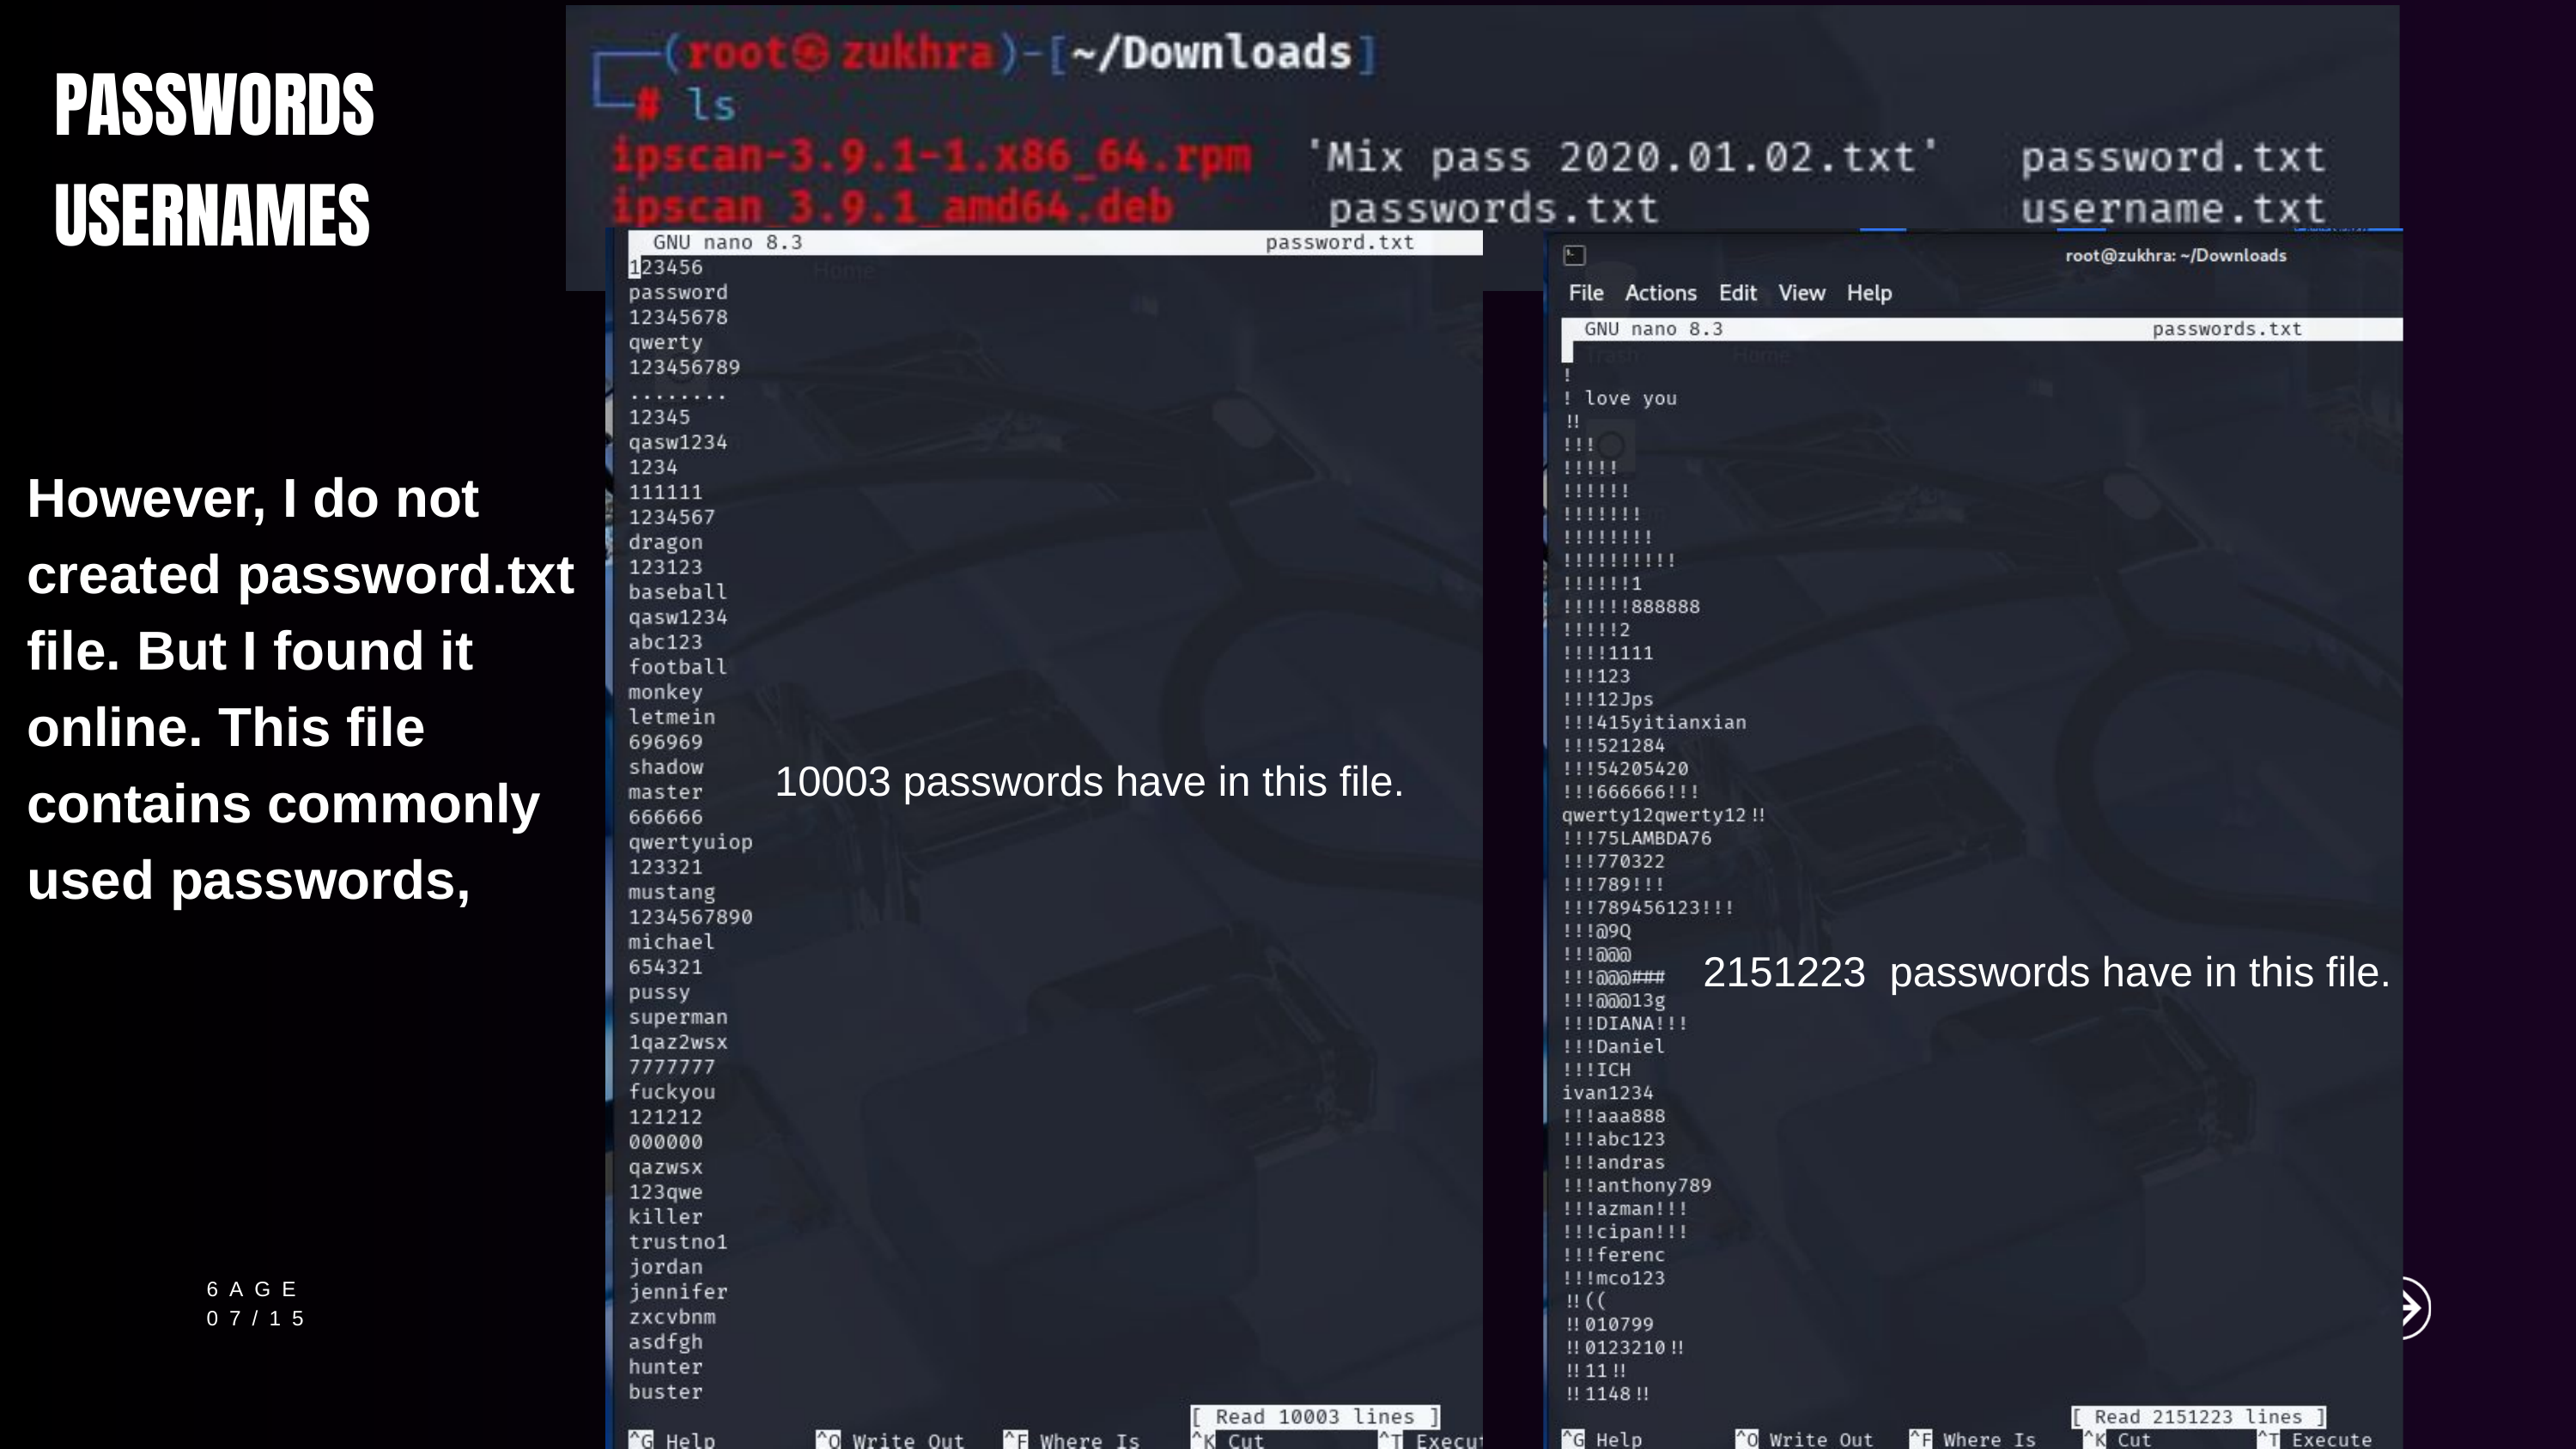

PASSWORDS
USERNAMES

However, I do not created password.txt file. But I found it online. This file contains commonly used passwords,
10003 passwords have in this file.
 2151223  passwords have in this file.
6AGE
07/15